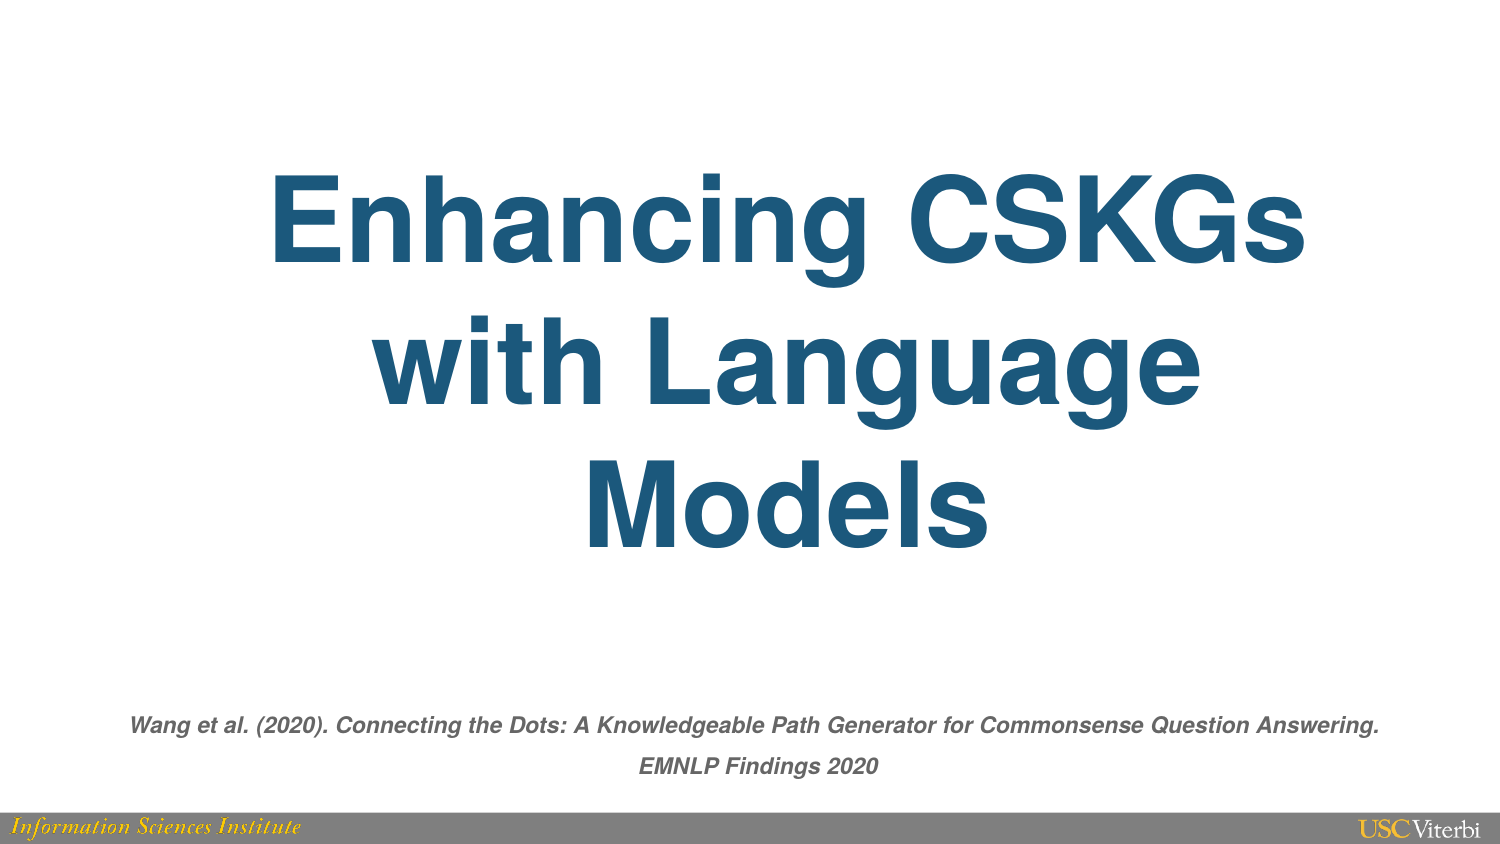

# Enhancing CSKGs with Language Models
Wang et al. (2020). Connecting the Dots: A Knowledgeable Path Generator for Commonsense Question Answering.
EMNLP Findings 2020